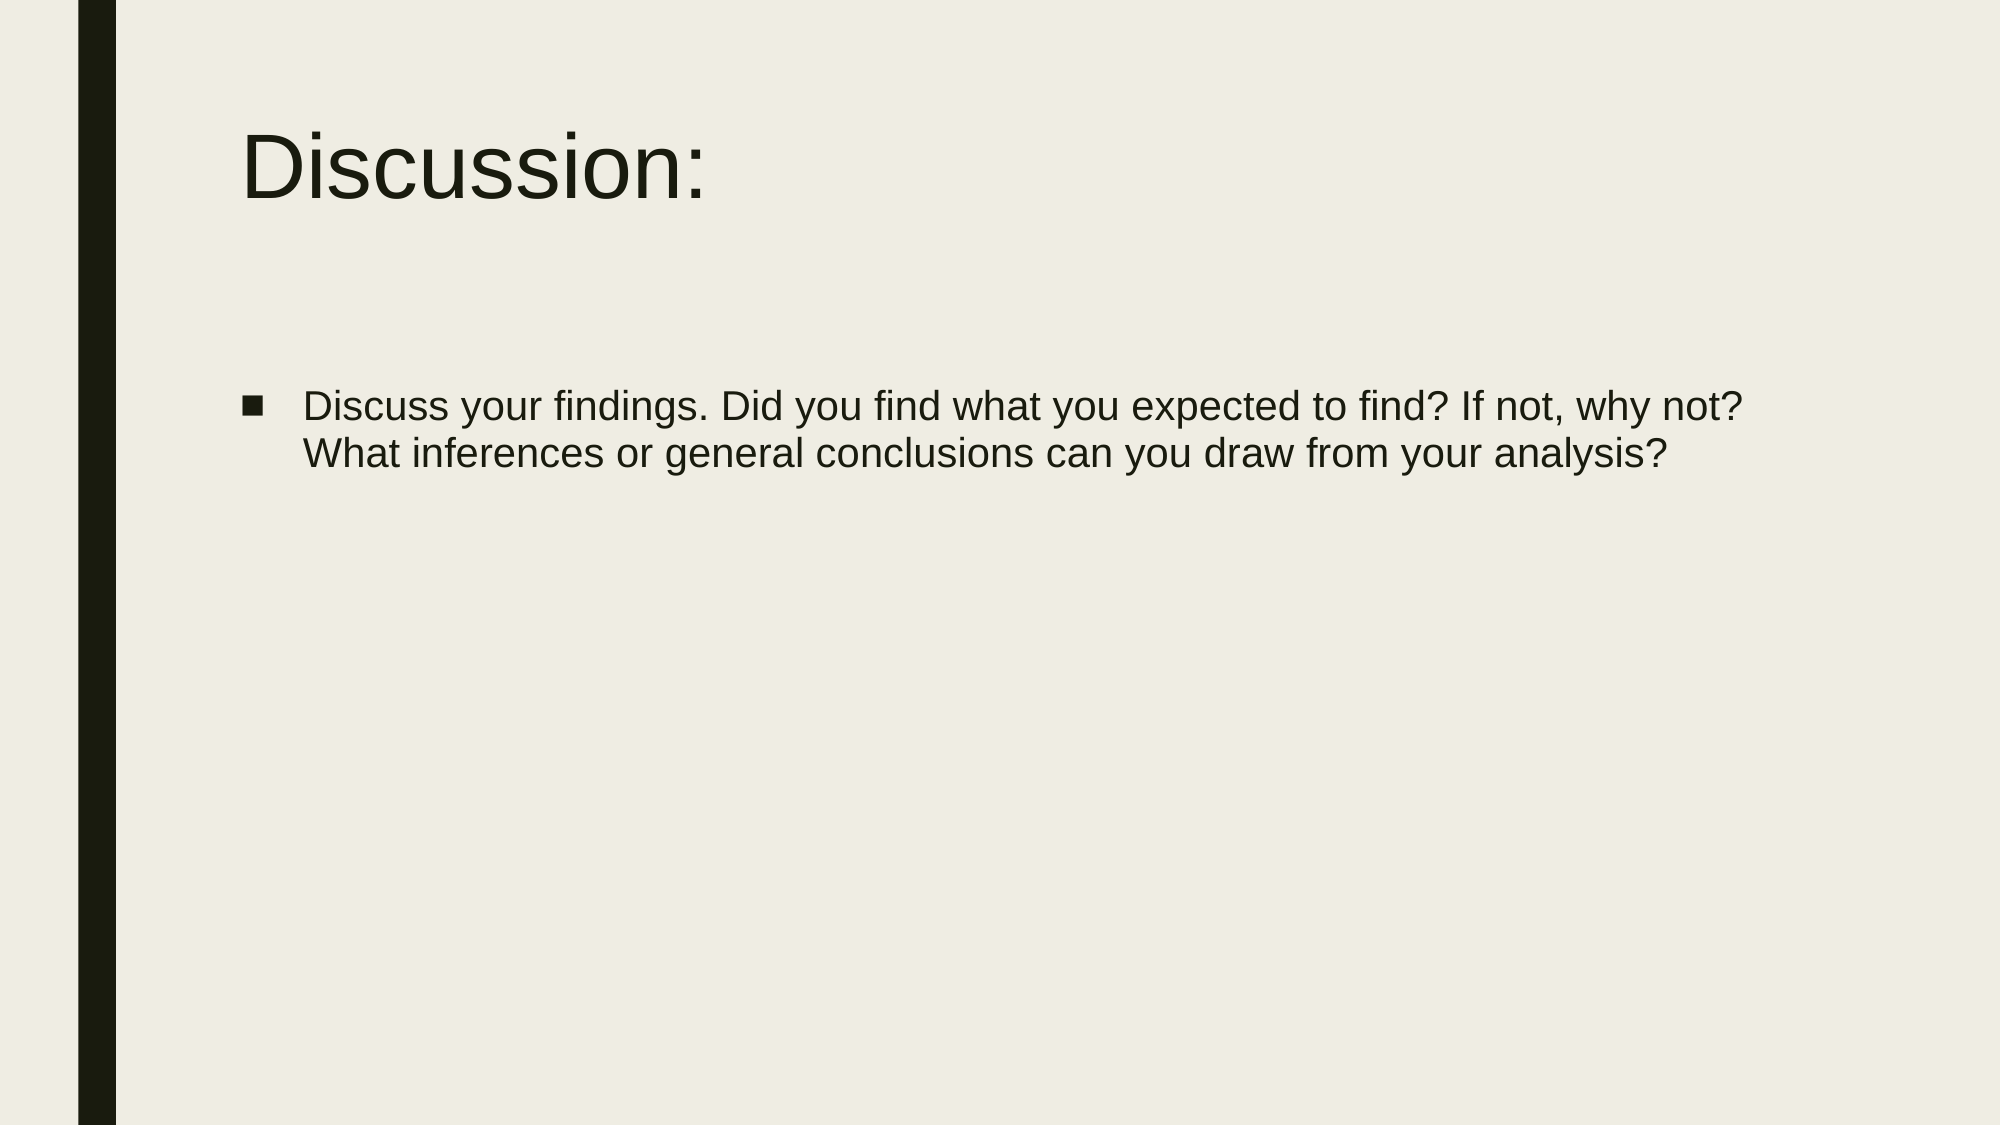

# Discussion:
Discuss your findings. Did you find what you expected to find? If not, why not? What inferences or general conclusions can you draw from your analysis?